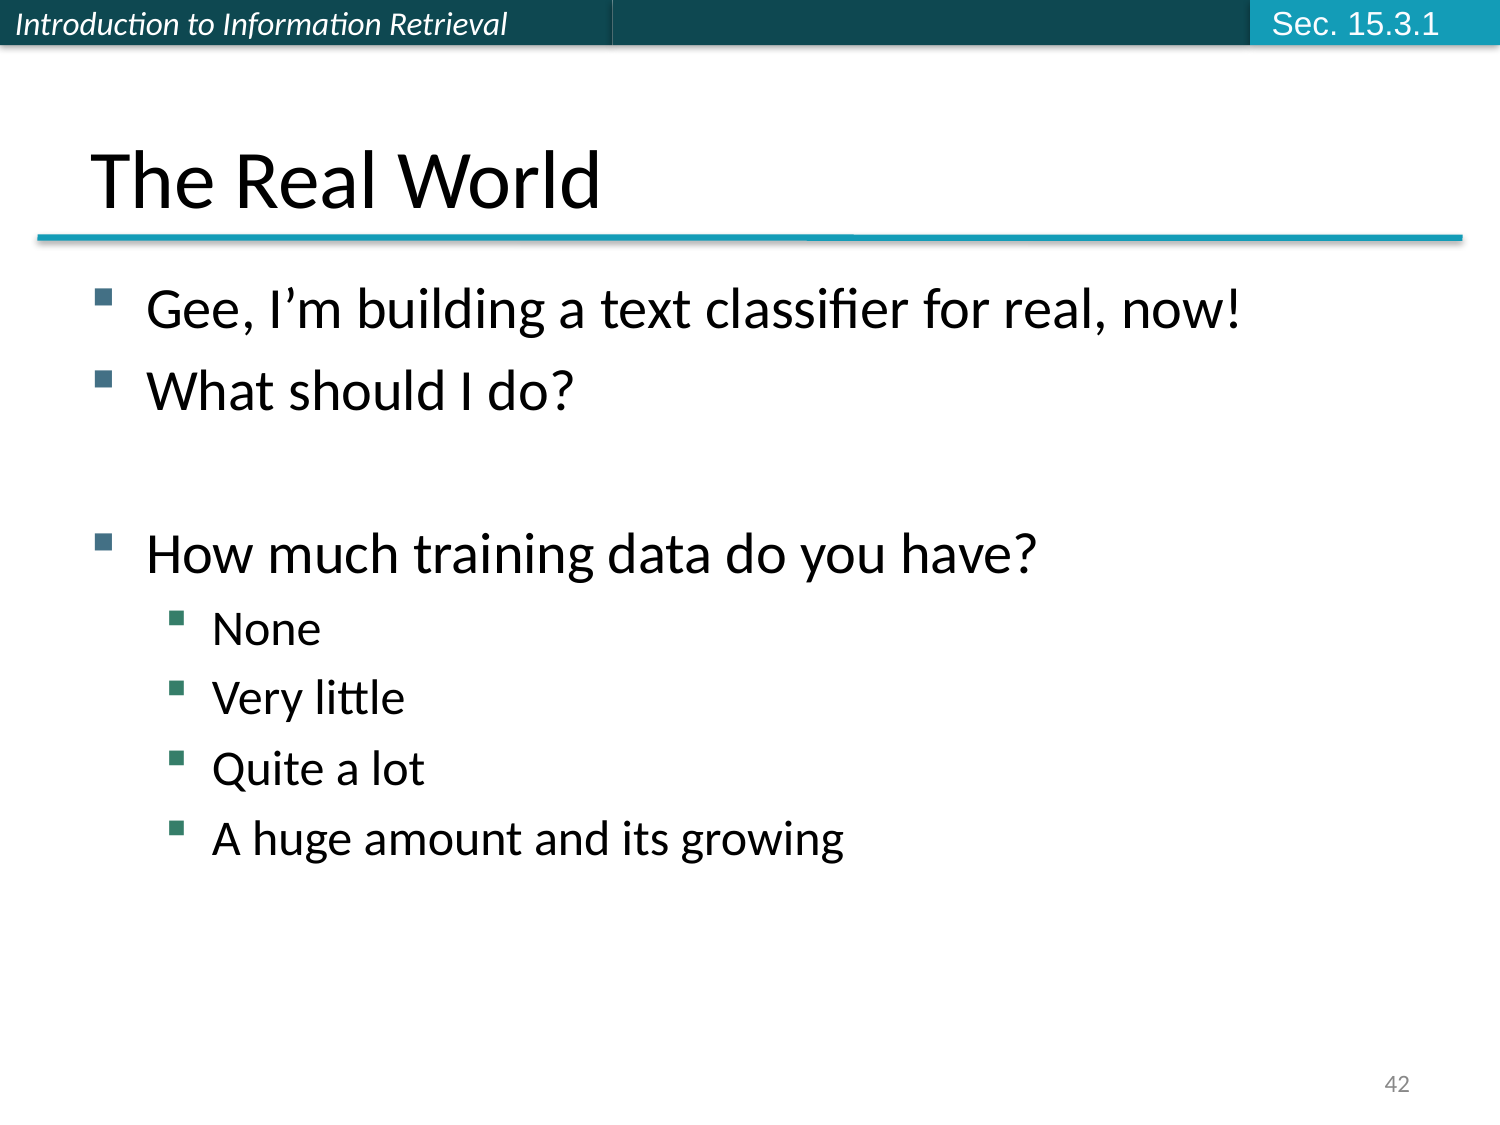

Sec. 15.3.1
# The Real World
Gee, I’m building a text classifier for real, now!
What should I do?

How much training data do you have?
None
Very little
Quite a lot
A huge amount and its growing
42